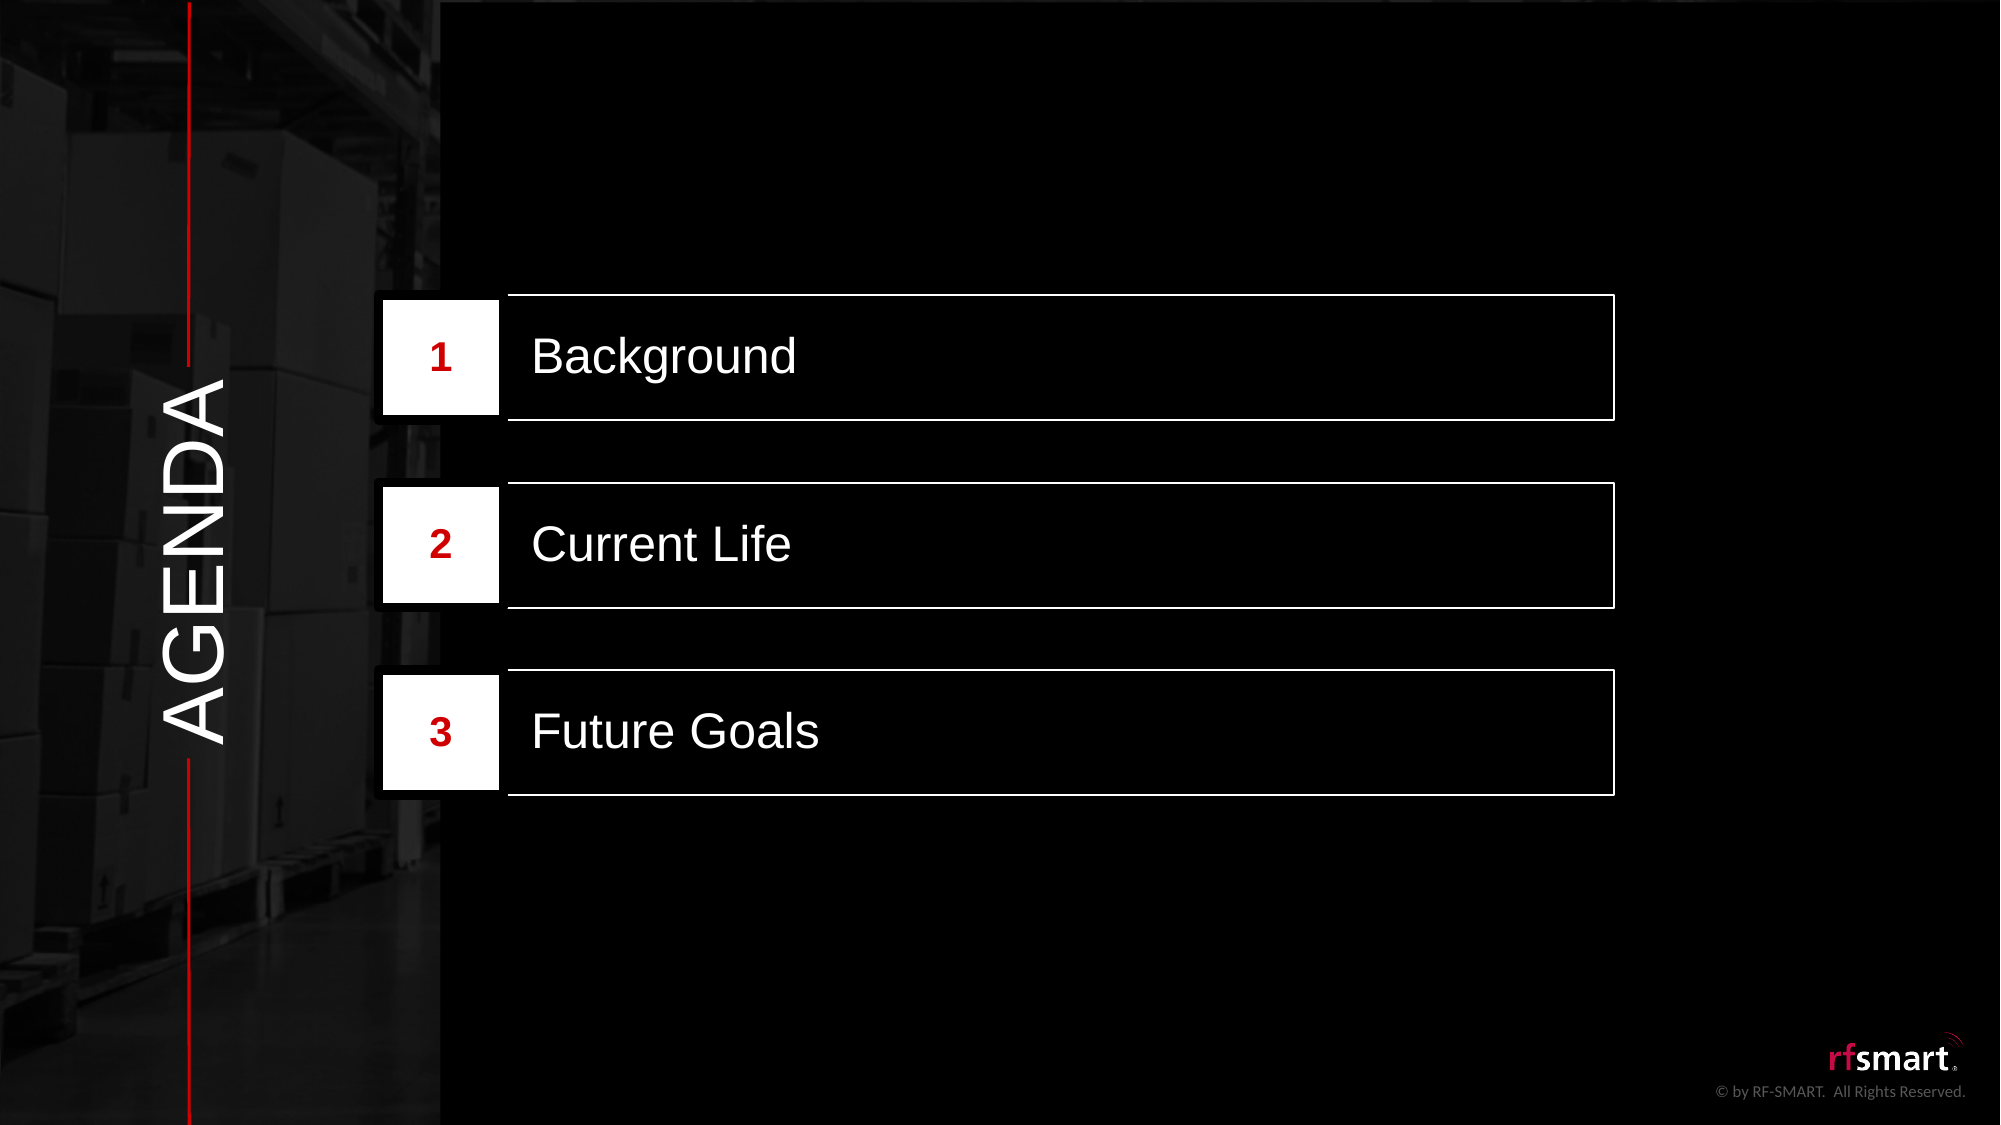

1
Background
2
Current Life
3
Future Goals